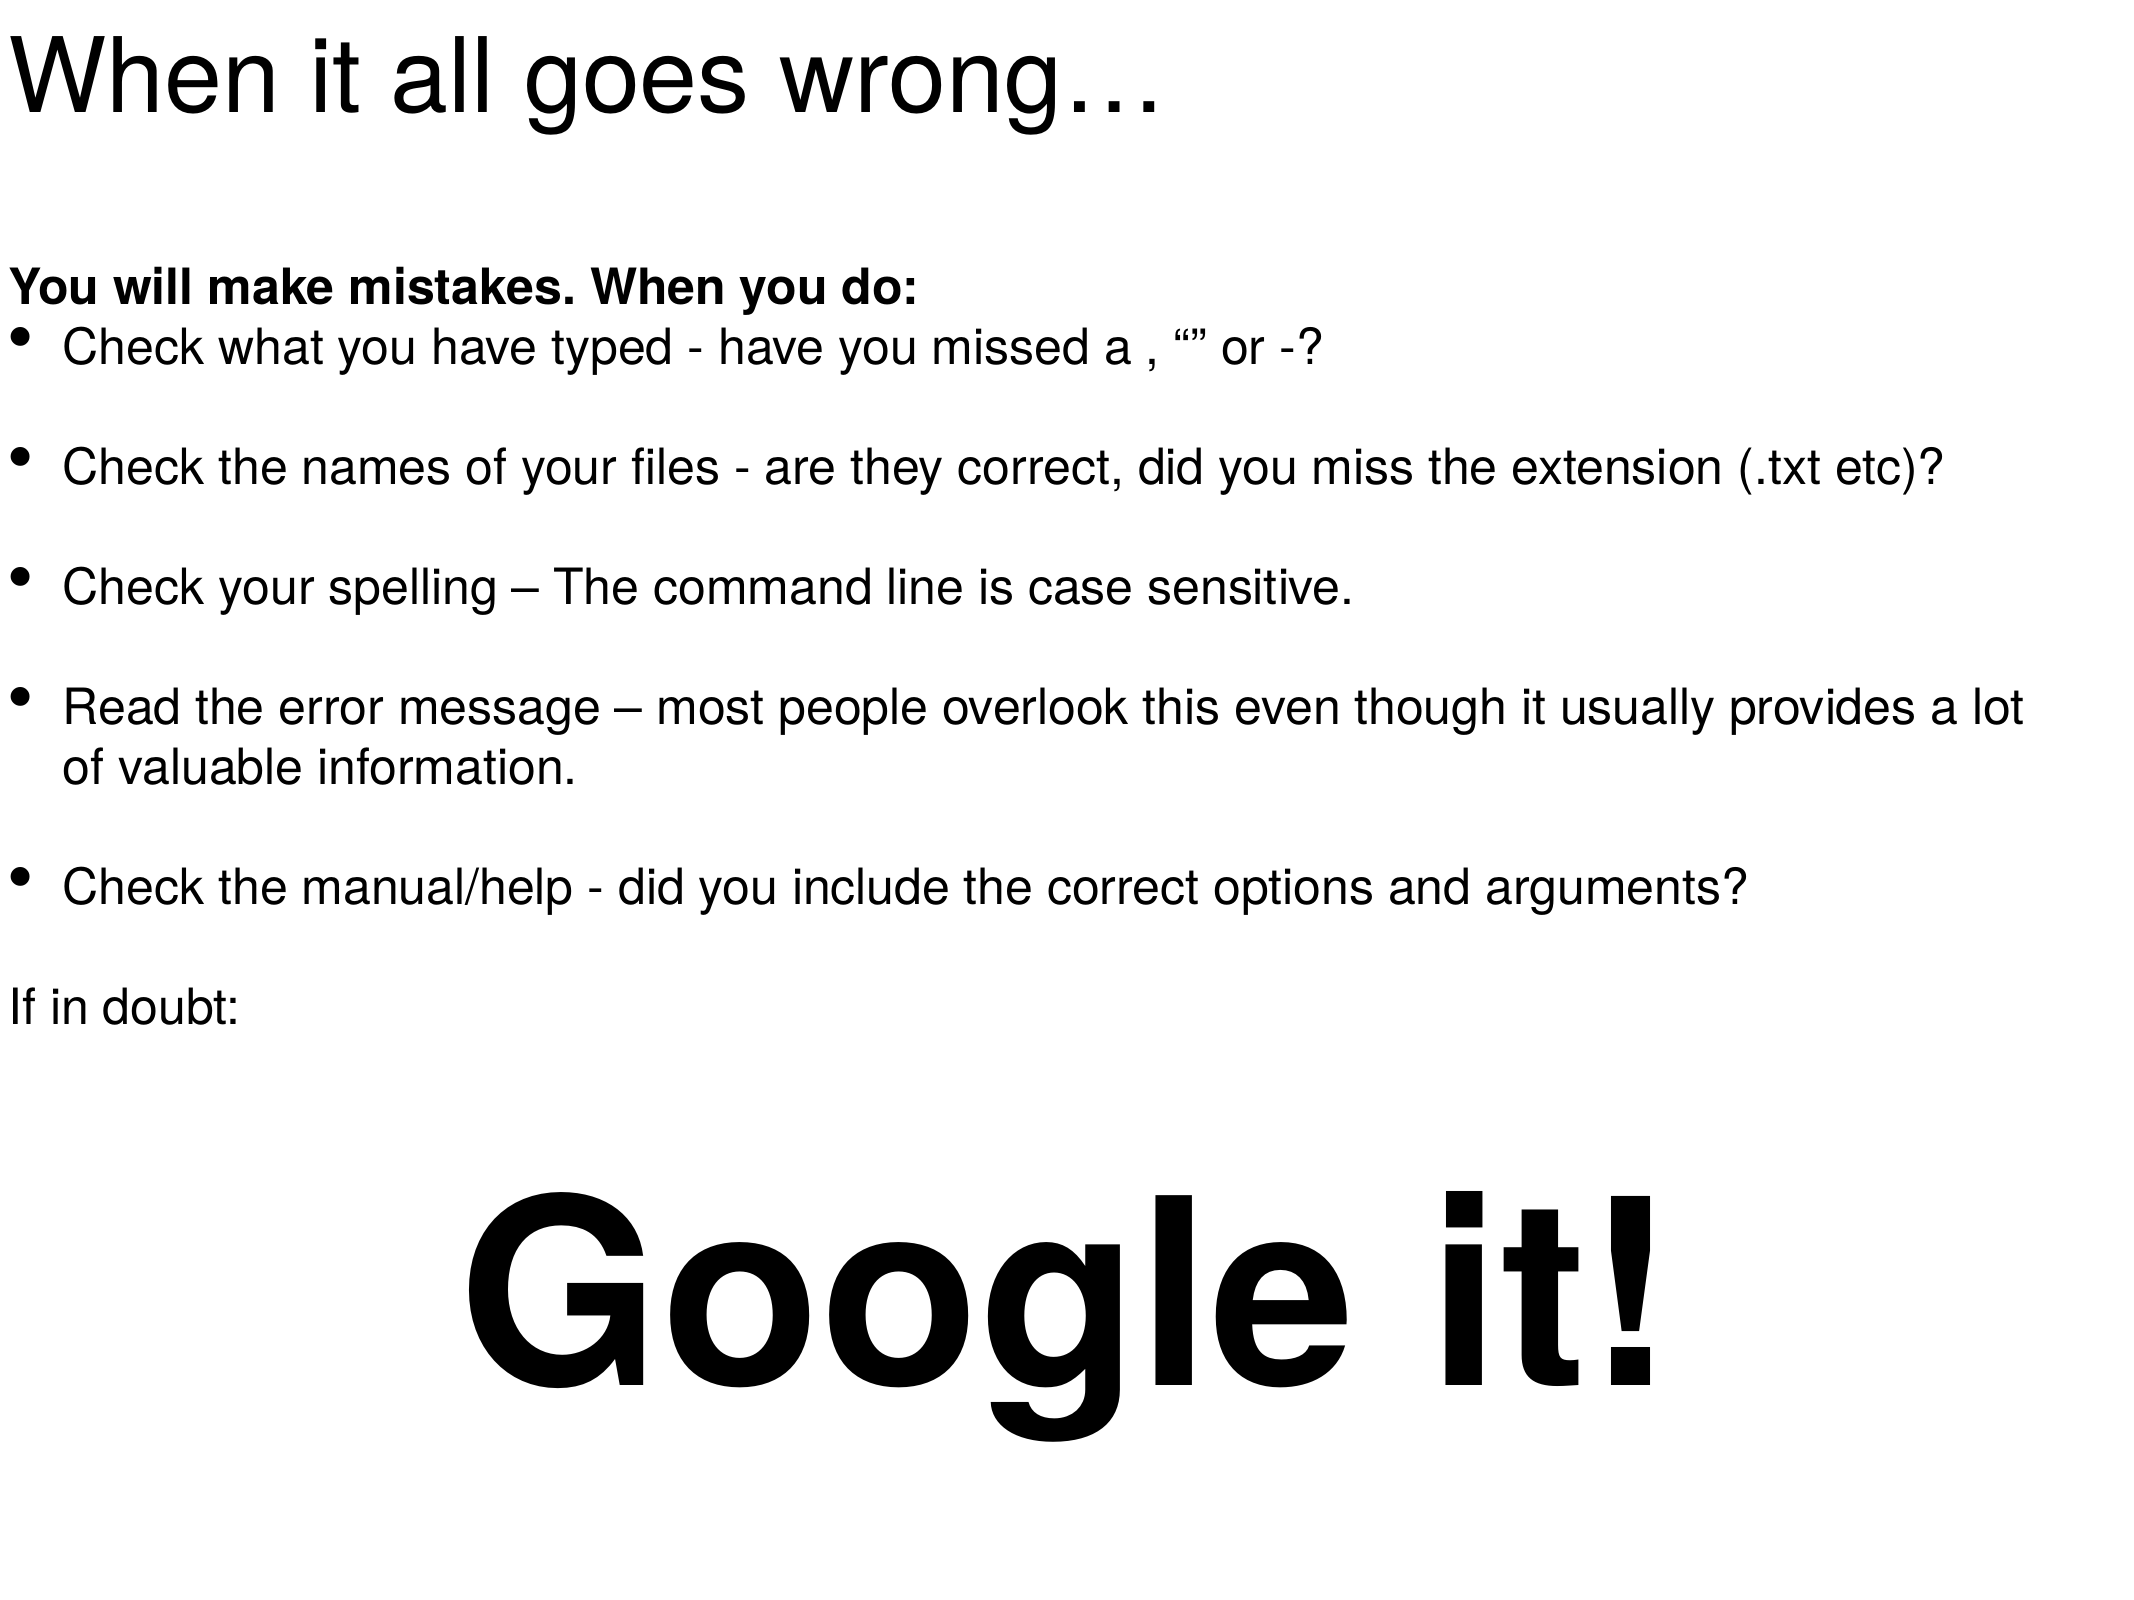

When it all goes wrong…
You will make mistakes. When you do:
Check what you have typed - have you missed a , “” or -?
Check the names of your files - are they correct, did you miss the extension (.txt etc)?
Check your spelling – The command line is case sensitive.
Read the error message – most people overlook this even though it usually provides a lot of valuable information.
Check the manual/help - did you include the correct options and arguments?

If in doubt:
Google it!